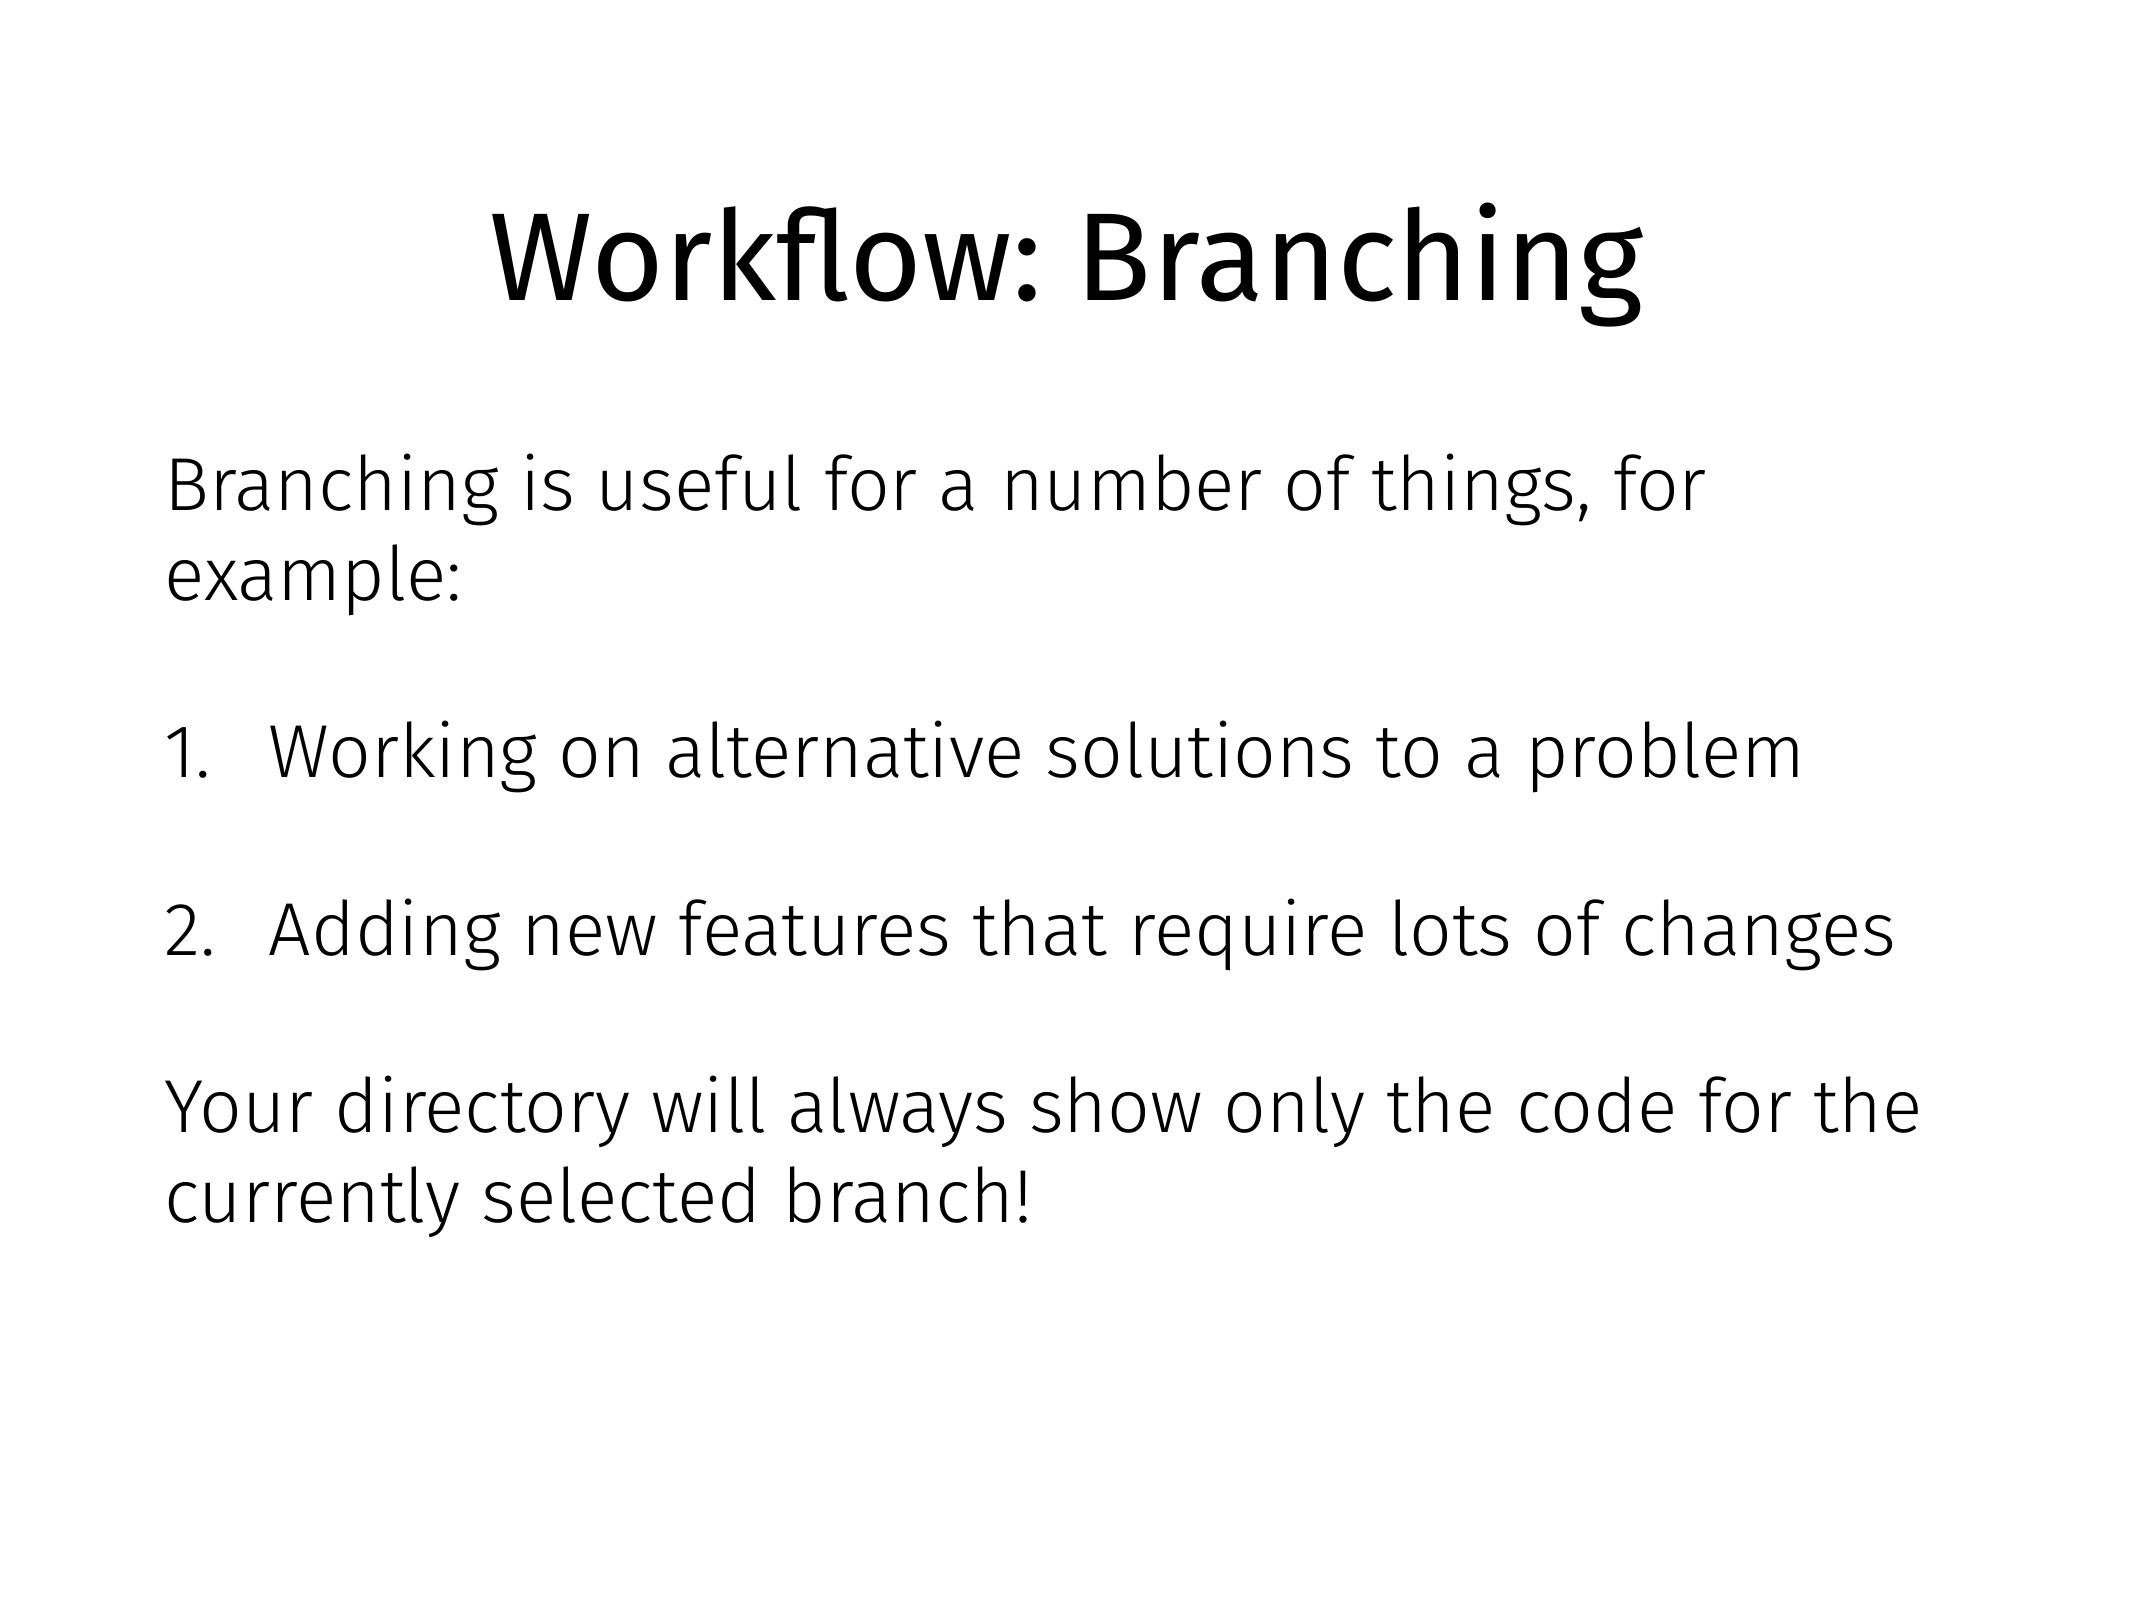

# Workflow: Branching
Branching is useful for a number of things, for example:
Working on alternative solutions to a problem
Adding new features that require lots of changes
Your directory will always show only the code for the currently selected branch!